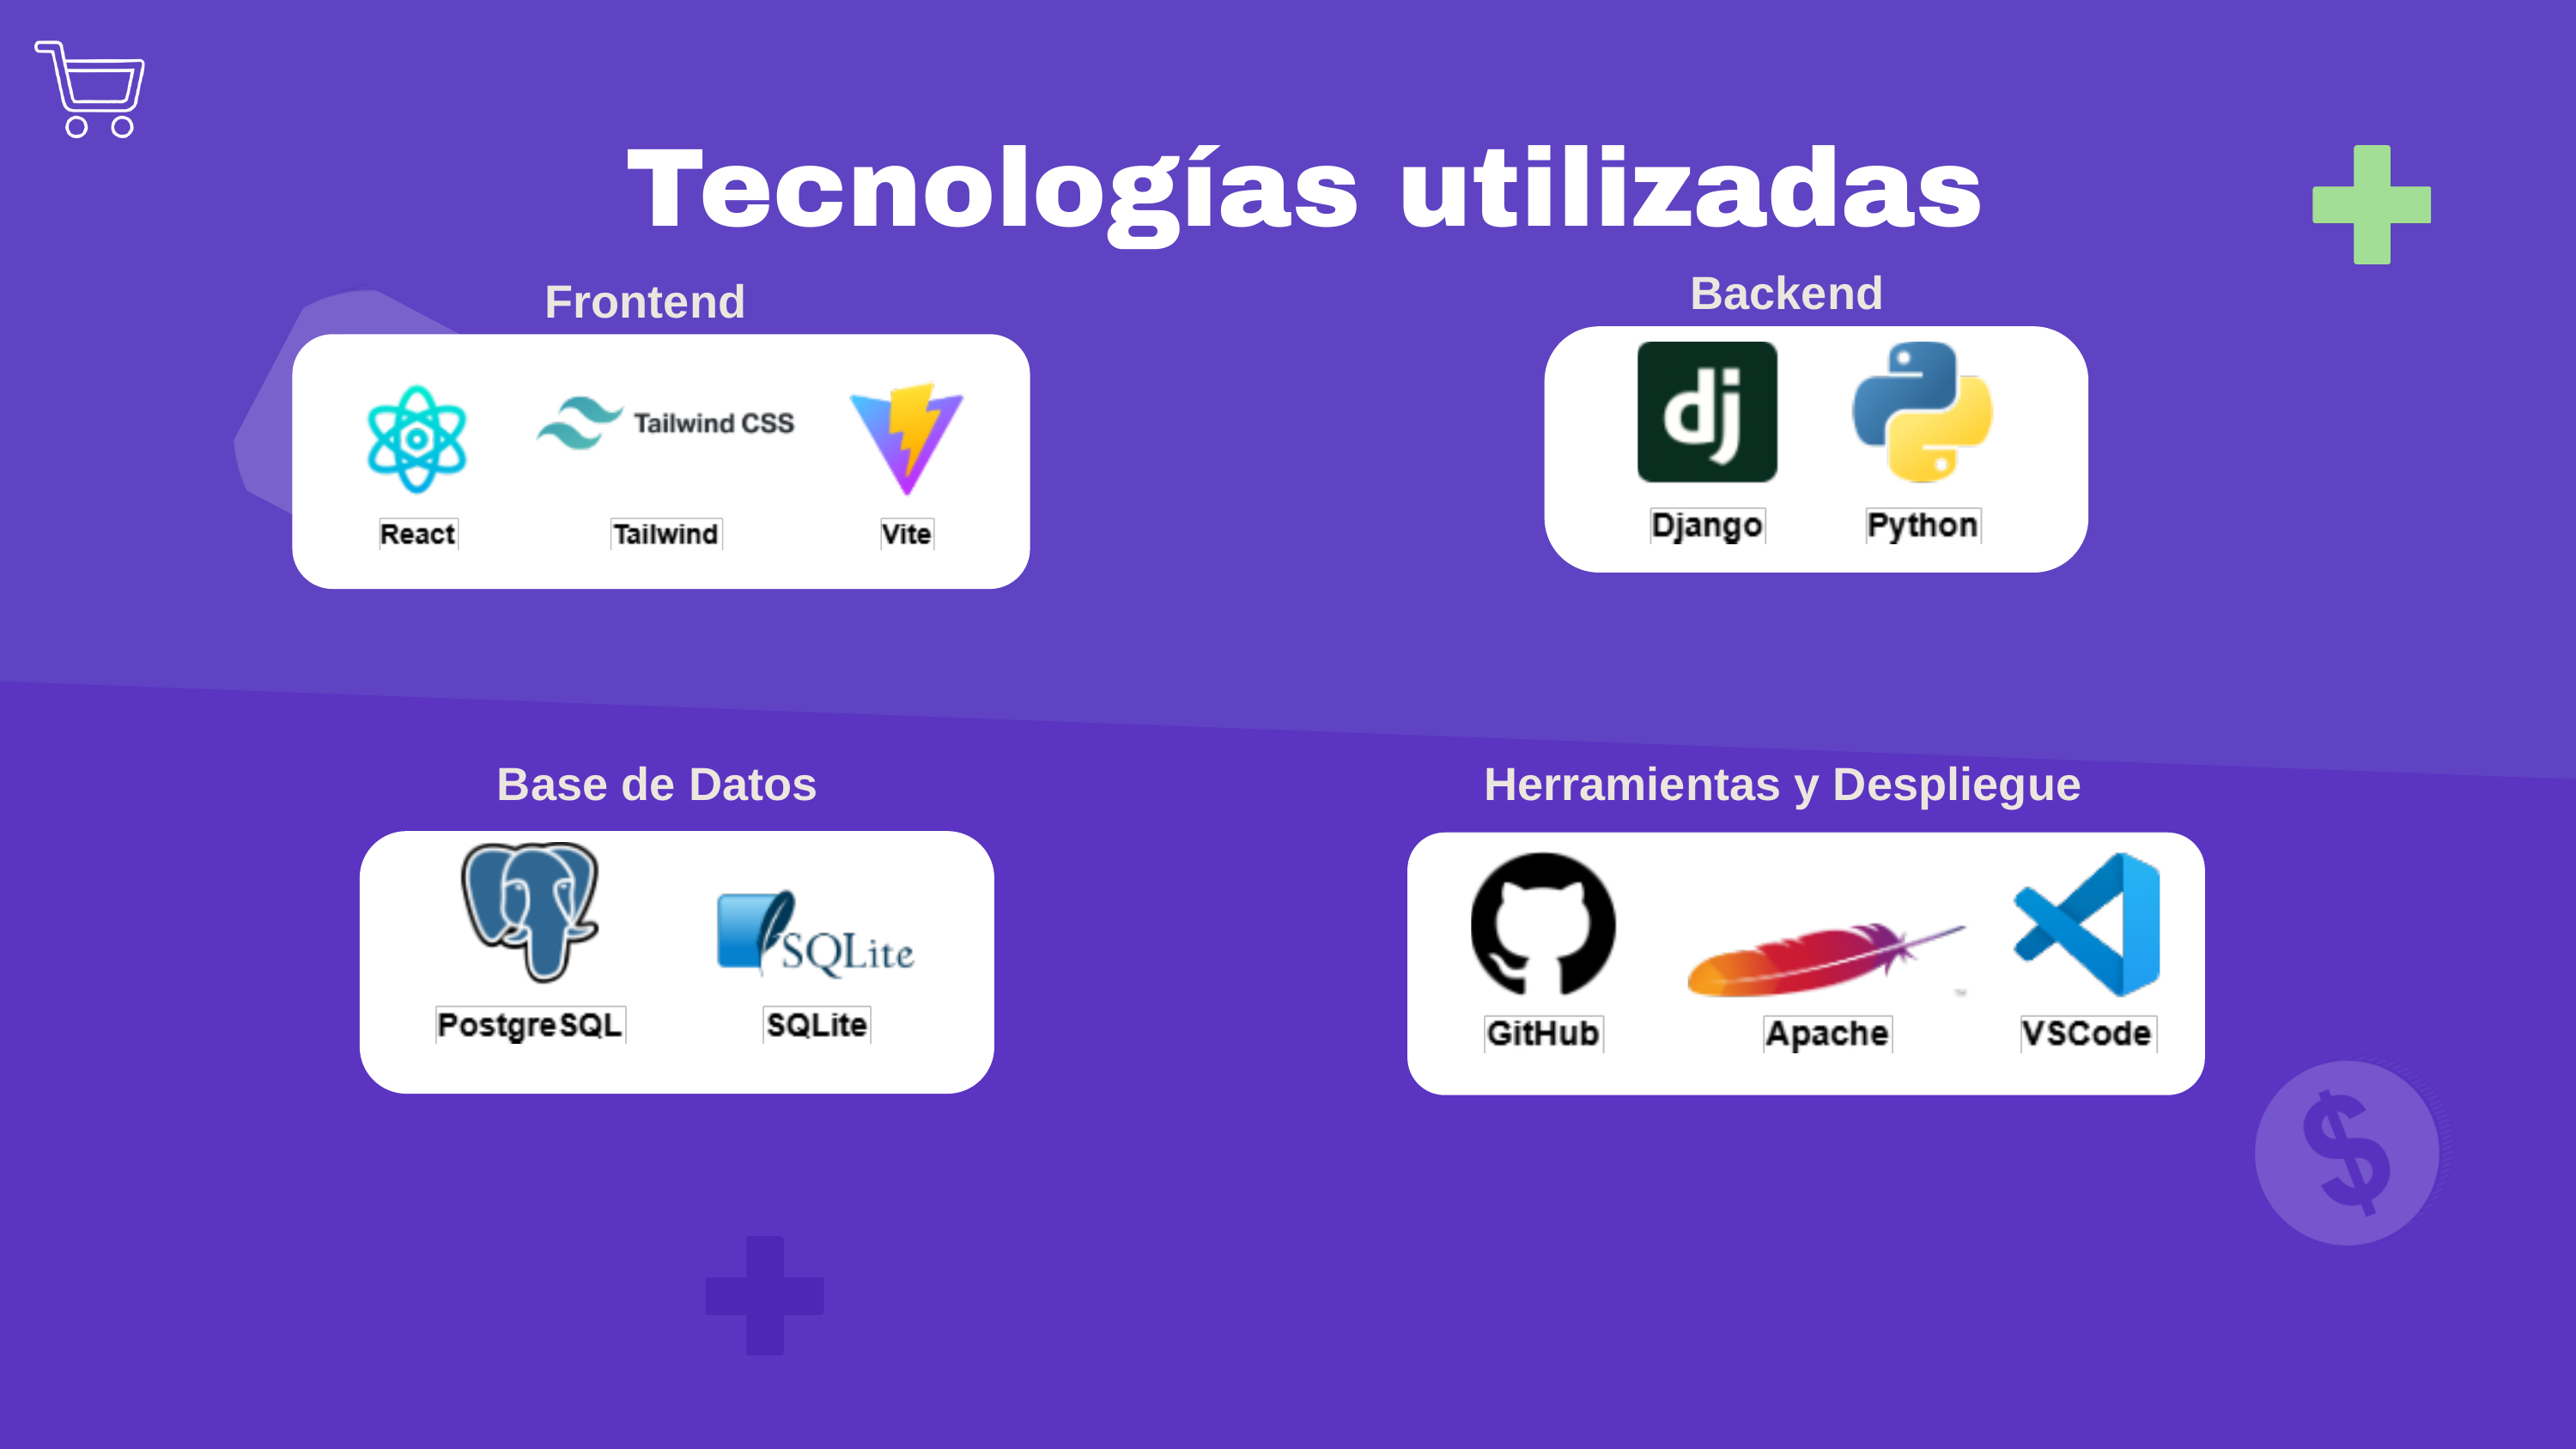

Tecnologías utilizadas

Backend
Frontend

Base de Datos
Herramientas y Despliegue